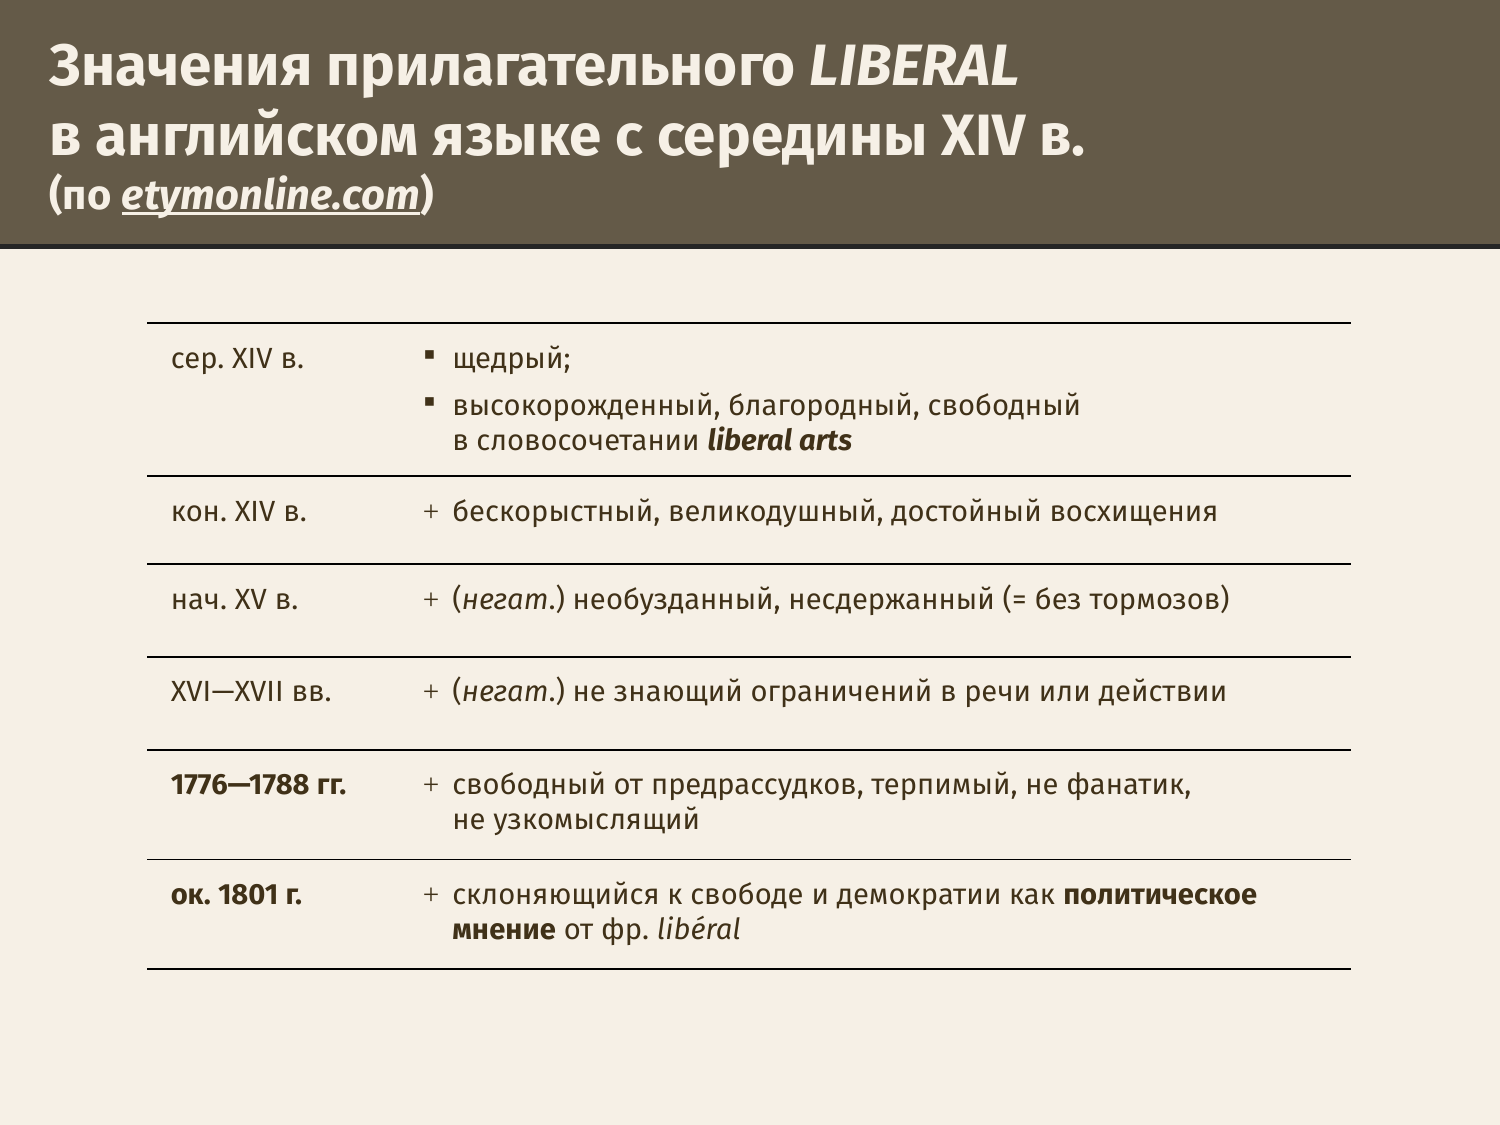

# Значения прилагательного liberal в английском языке с середины XIV в. (по etymonline.com)
| сер. XIV в. | щедрый; высокорожденный, благородный, свободный в словосочетании liberal arts |
| --- | --- |
| кон. XIV в. | бескорыстный, великодушный, достойный восхищения |
| нач. XV в. | (негат.) необузданный, несдержанный (= без тормозов) |
| XVI—XVII вв. | (негат.) не знающий ограничений в речи или действии |
| 1776—1788 гг. | свободный от предрассудков, терпимый, не фанатик, не узкомыслящий |
| ок. 1801 г. | склоняющийся к свободе и демократии как политическое мнение от фр. libéral |